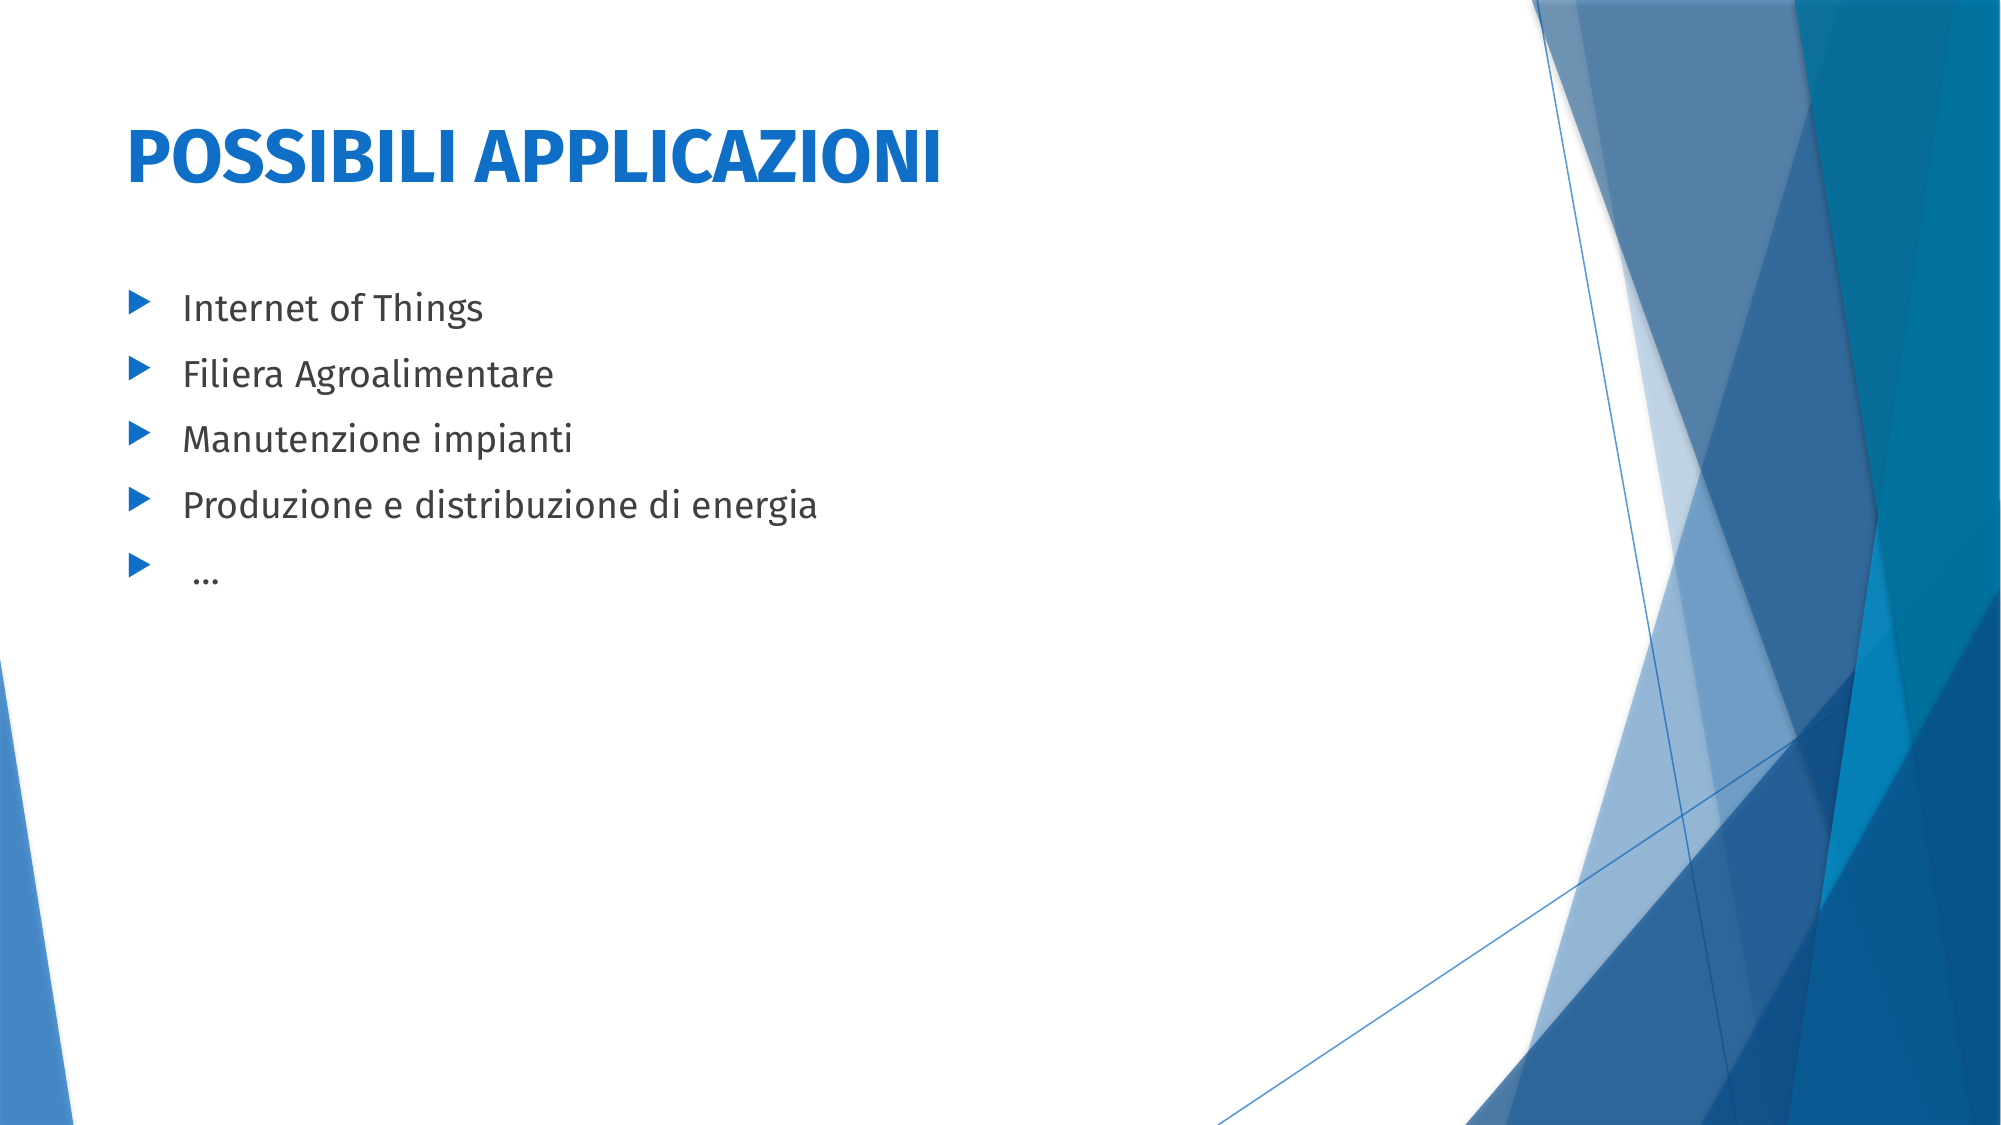

# POSSIBILI APPLICAZIONI
Internet of Things
Filiera Agroalimentare
Manutenzione impianti
Produzione e distribuzione di energia
 …